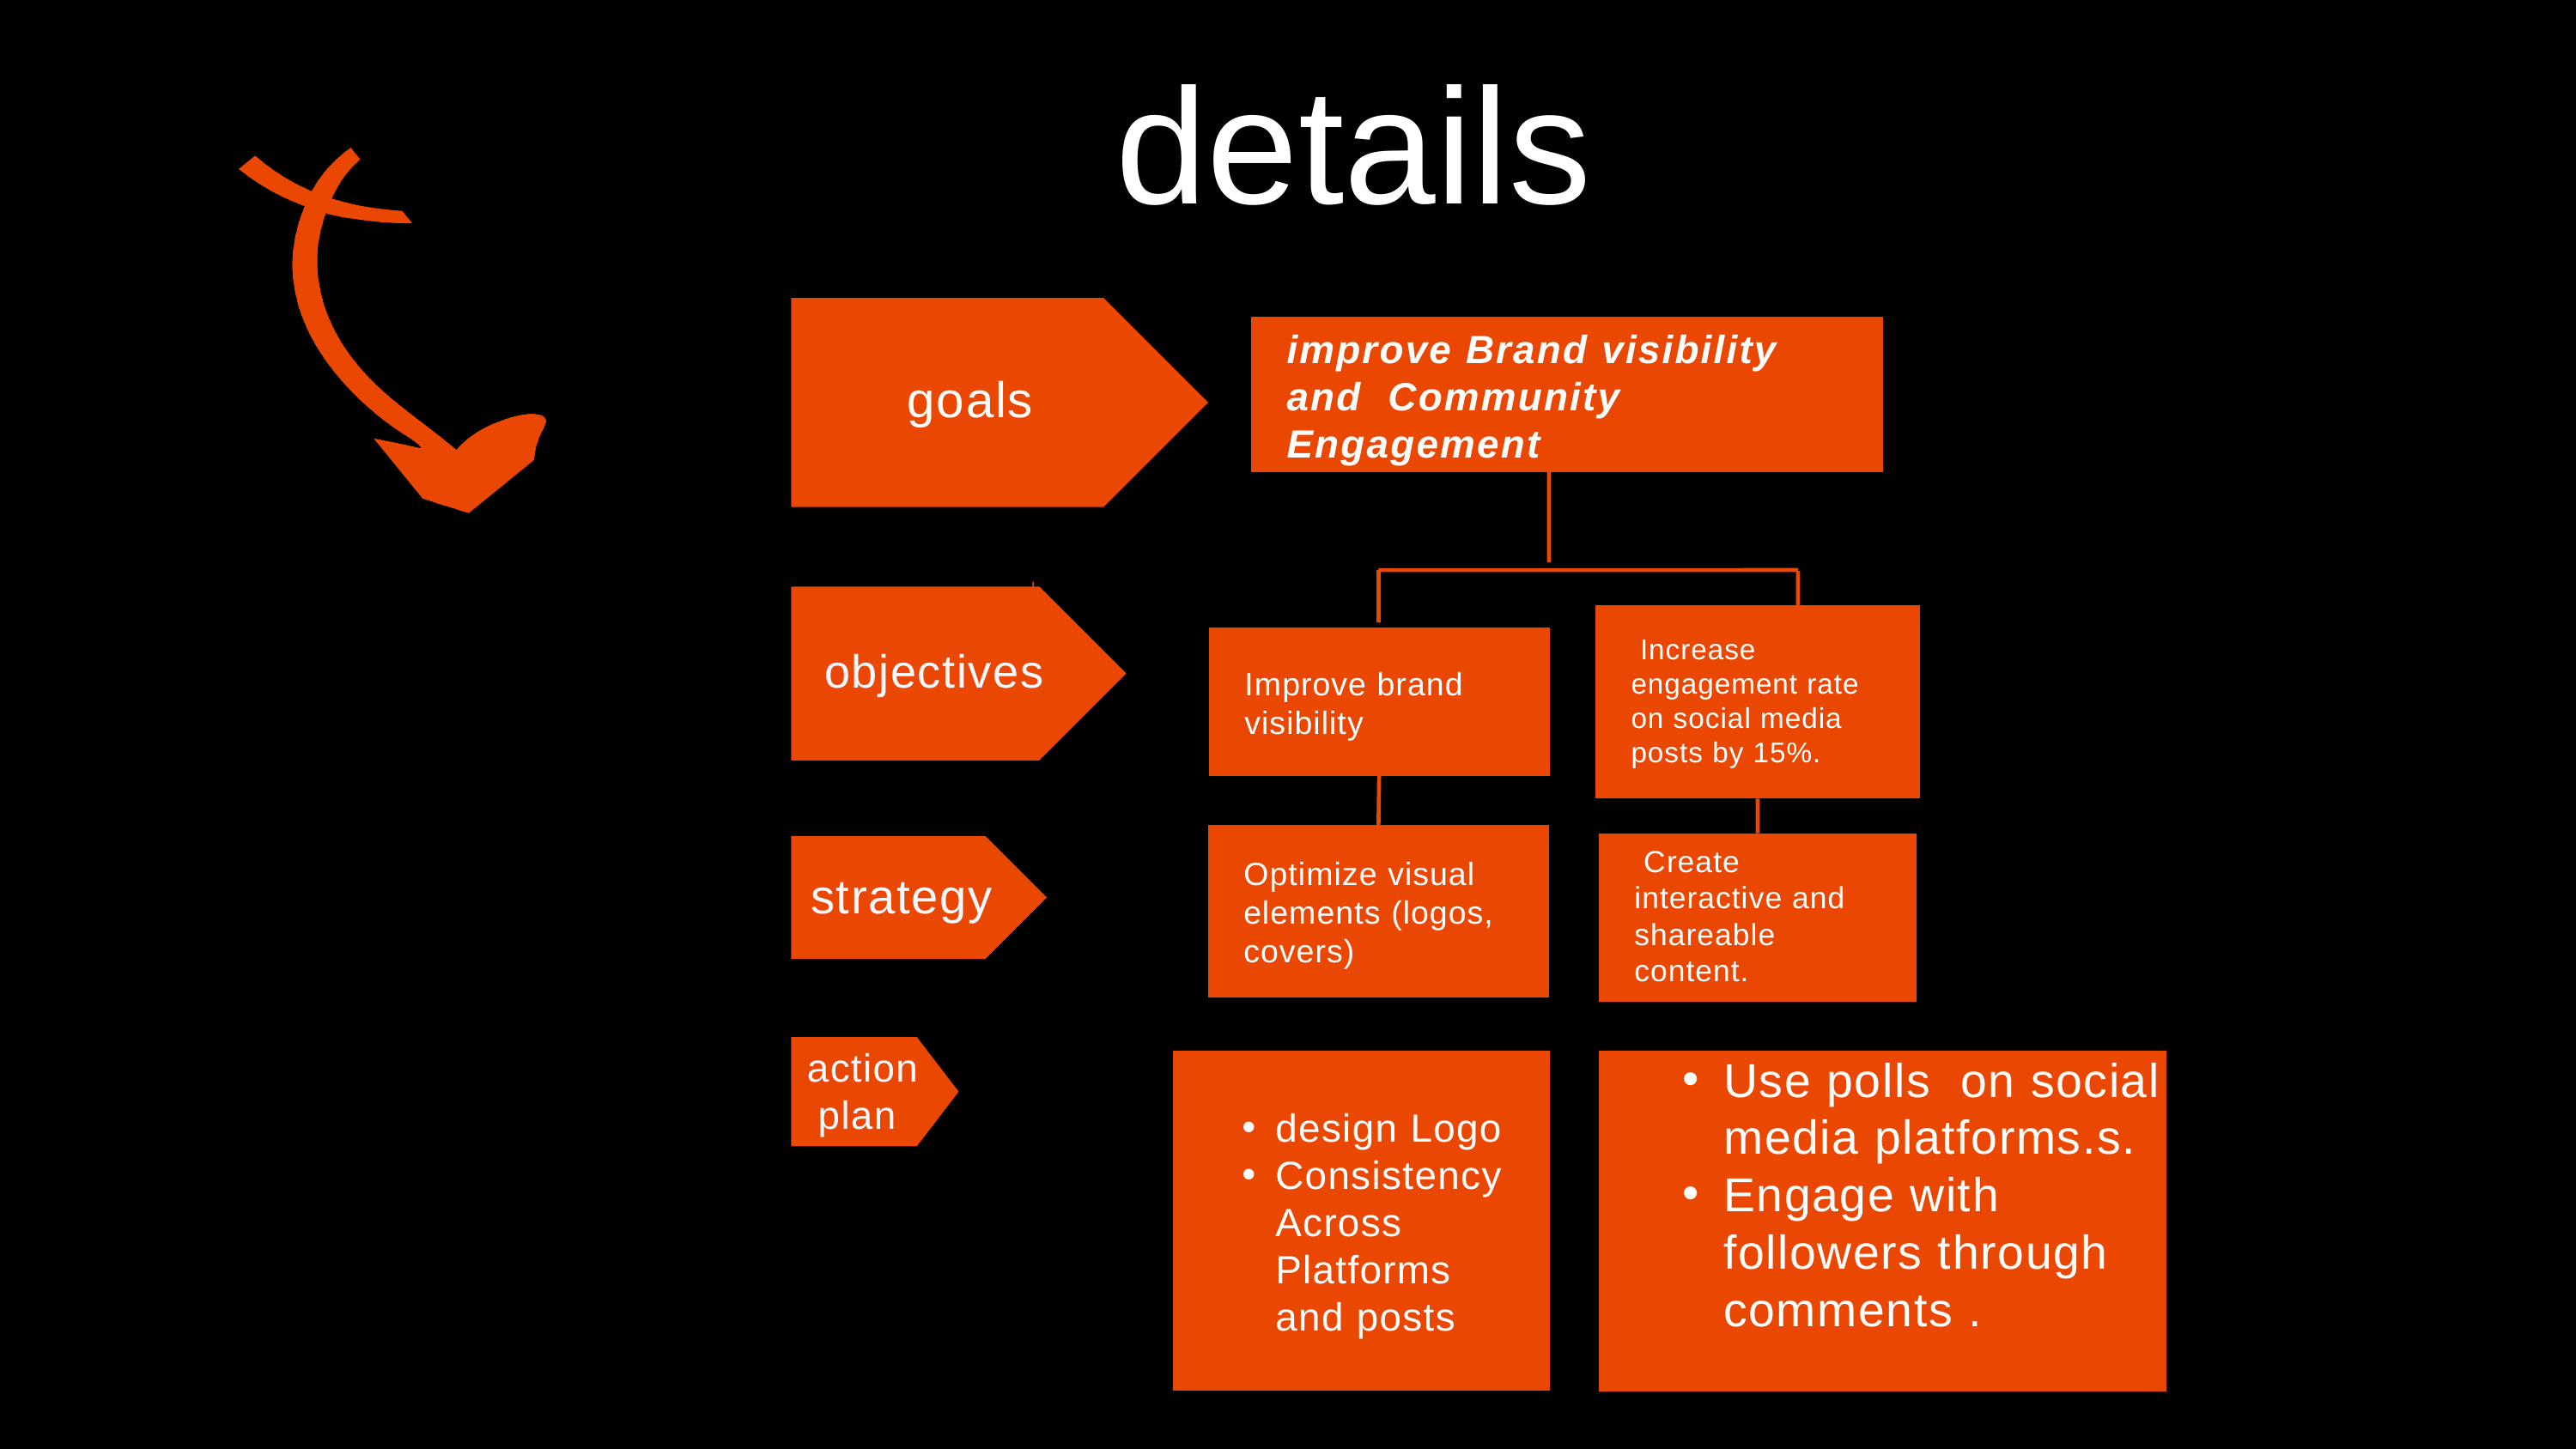

details

goals

improve Brand visibility and  Community Engagement

objectives

 Increase engagement rate on social media posts by 15%.

Improve brand visibility

Optimize visual elements (logos, covers)

 Create interactive and shareable content.

strategy

action plan
Use polls  on social media platforms.s.
Engage with followers through comments .

design Logo
Consistency Across Platforms and posts